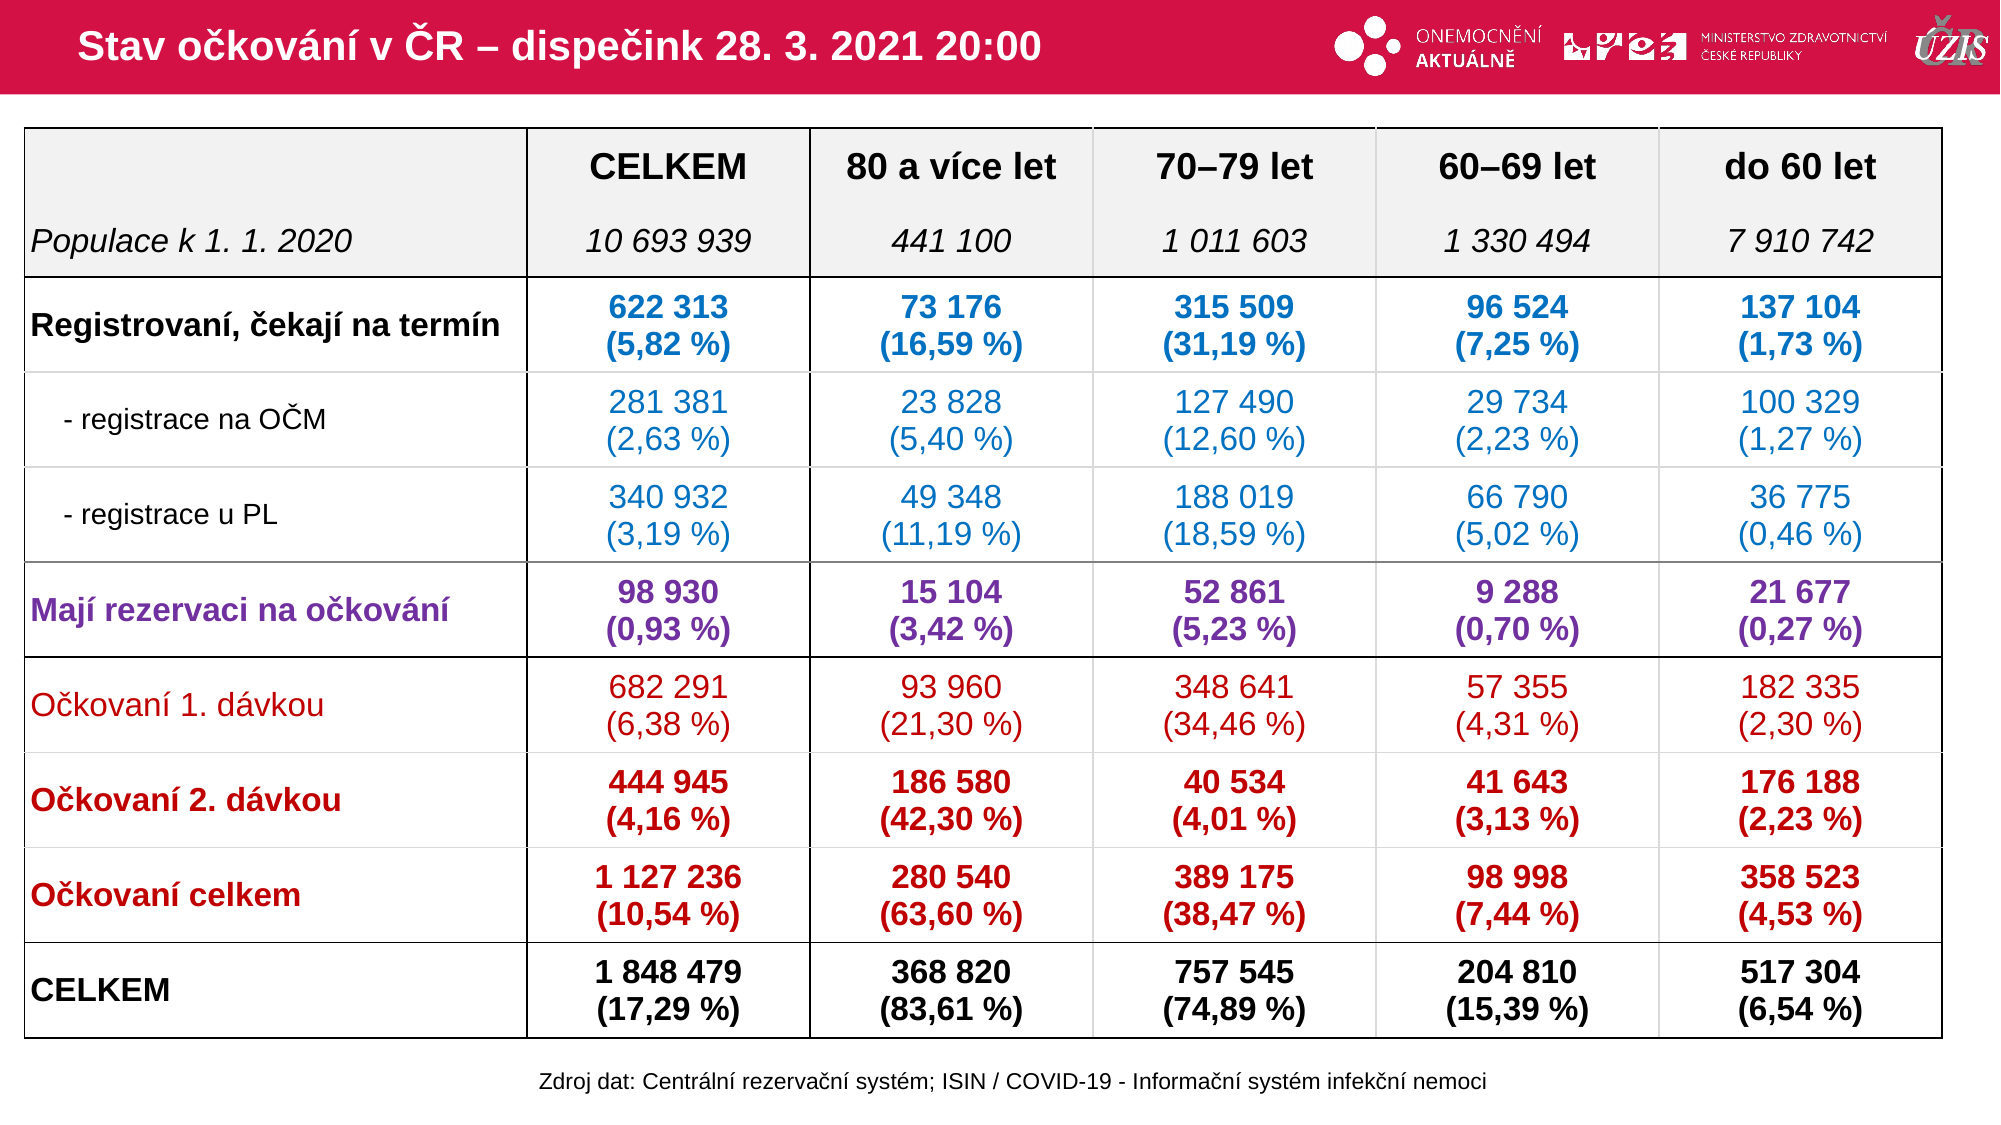

# Stav očkování v ČR – dispečink 28. 3. 2021 20:00
|  | CELKEM | 80 a více let | 70–79 let | 60–69 let | do 60 let |
| --- | --- | --- | --- | --- | --- |
| Populace k 1. 1. 2020 | 10 693 939 | 441 100 | 1 011 603 | 1 330 494 | 7 910 742 |
| Registrovaní, čekají na termín | 622 313 (5,82 %) | 73 176 (16,59 %) | 315 509 (31,19 %) | 96 524 (7,25 %) | 137 104 (1,73 %) |
| - registrace na OČM | 281 381 (2,63 %) | 23 828 (5,40 %) | 127 490 (12,60 %) | 29 734 (2,23 %) | 100 329 (1,27 %) |
| - registrace u PL | 340 932 (3,19 %) | 49 348 (11,19 %) | 188 019 (18,59 %) | 66 790 (5,02 %) | 36 775 (0,46 %) |
| Mají rezervaci na očkování | 98 930 (0,93 %) | 15 104 (3,42 %) | 52 861 (5,23 %) | 9 288 (0,70 %) | 21 677 (0,27 %) |
| Očkovaní 1. dávkou | 682 291 (6,38 %) | 93 960 (21,30 %) | 348 641 (34,46 %) | 57 355 (4,31 %) | 182 335 (2,30 %) |
| Očkovaní 2. dávkou | 444 945 (4,16 %) | 186 580 (42,30 %) | 40 534 (4,01 %) | 41 643 (3,13 %) | 176 188 (2,23 %) |
| Očkovaní celkem | 1 127 236 (10,54 %) | 280 540 (63,60 %) | 389 175 (38,47 %) | 98 998 (7,44 %) | 358 523 (4,53 %) |
| CELKEM | 1 848 479 (17,29 %) | 368 820 (83,61 %) | 757 545 (74,89 %) | 204 810 (15,39 %) | 517 304 (6,54 %) |
Zdroj dat: Centrální rezervační systém; ISIN / COVID-19 - Informační systém infekční nemoci